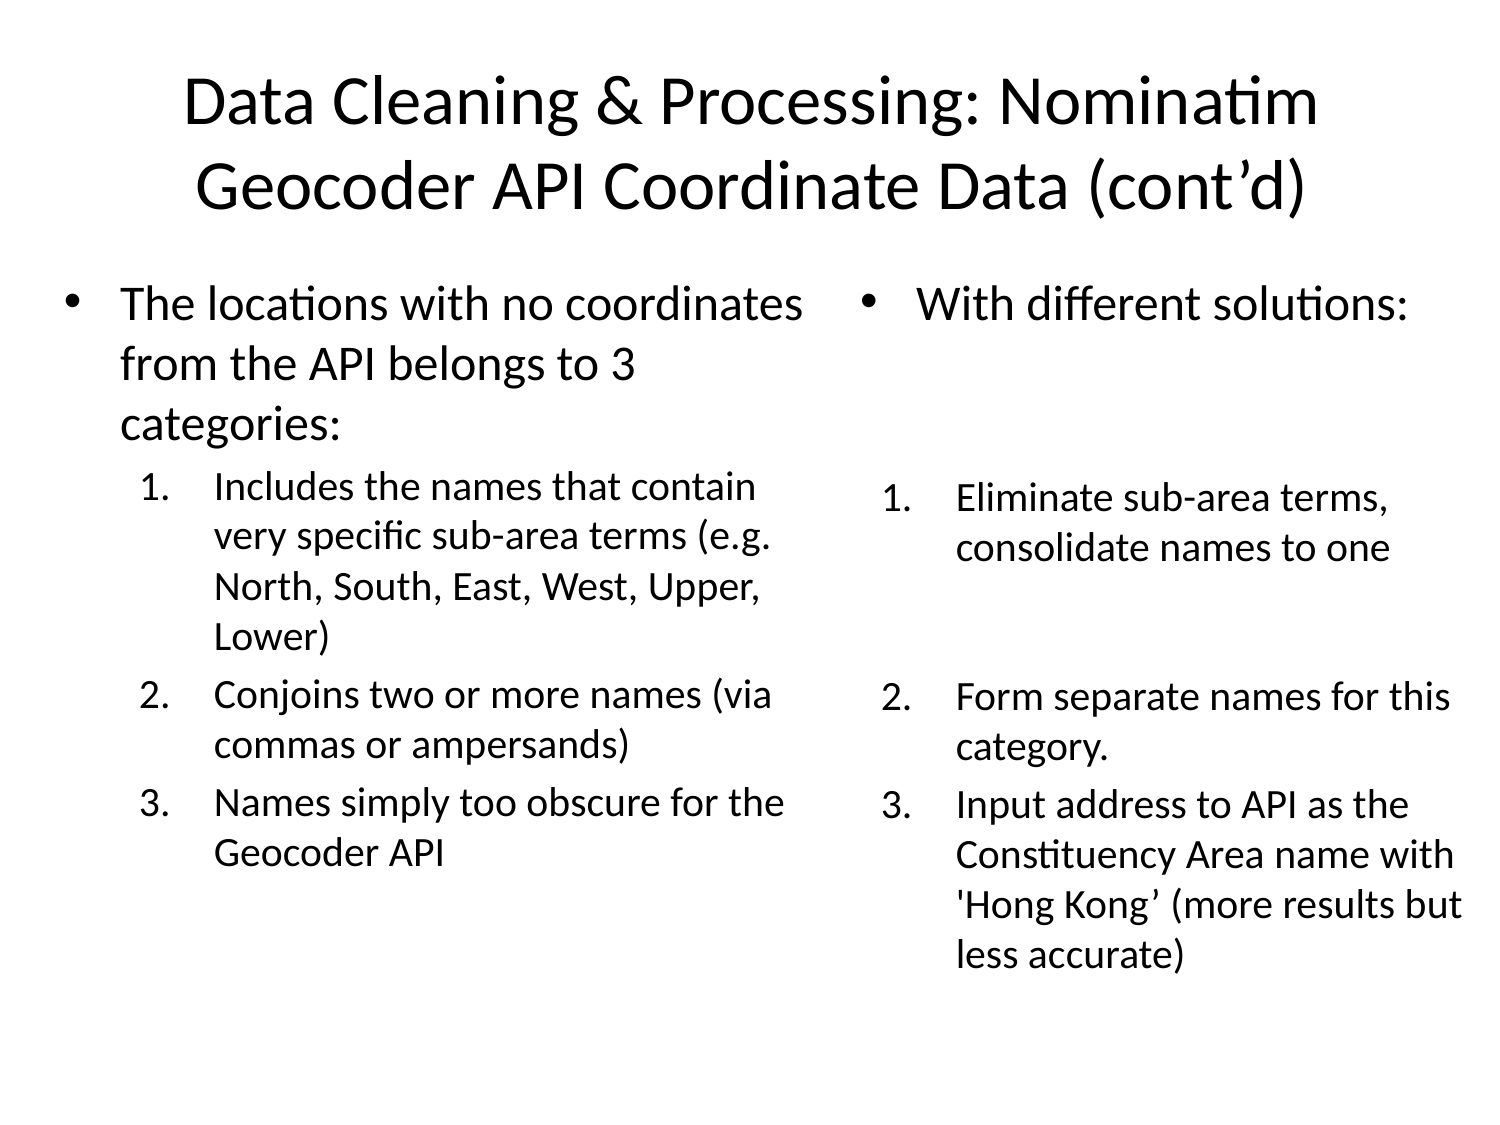

# Data Cleaning & Processing: Nominatim Geocoder API Coordinate Data (cont’d)
The locations with no coordinates from the API belongs to 3 categories:
Includes the names that contain very specific sub-area terms (e.g. North, South, East, West, Upper, Lower)
Conjoins two or more names (via commas or ampersands)
Names simply too obscure for the Geocoder API
With different solutions:
Eliminate sub-area terms, consolidate names to one
Form separate names for this category.
Input address to API as the Constituency Area name with 'Hong Kong’ (more results but less accurate)